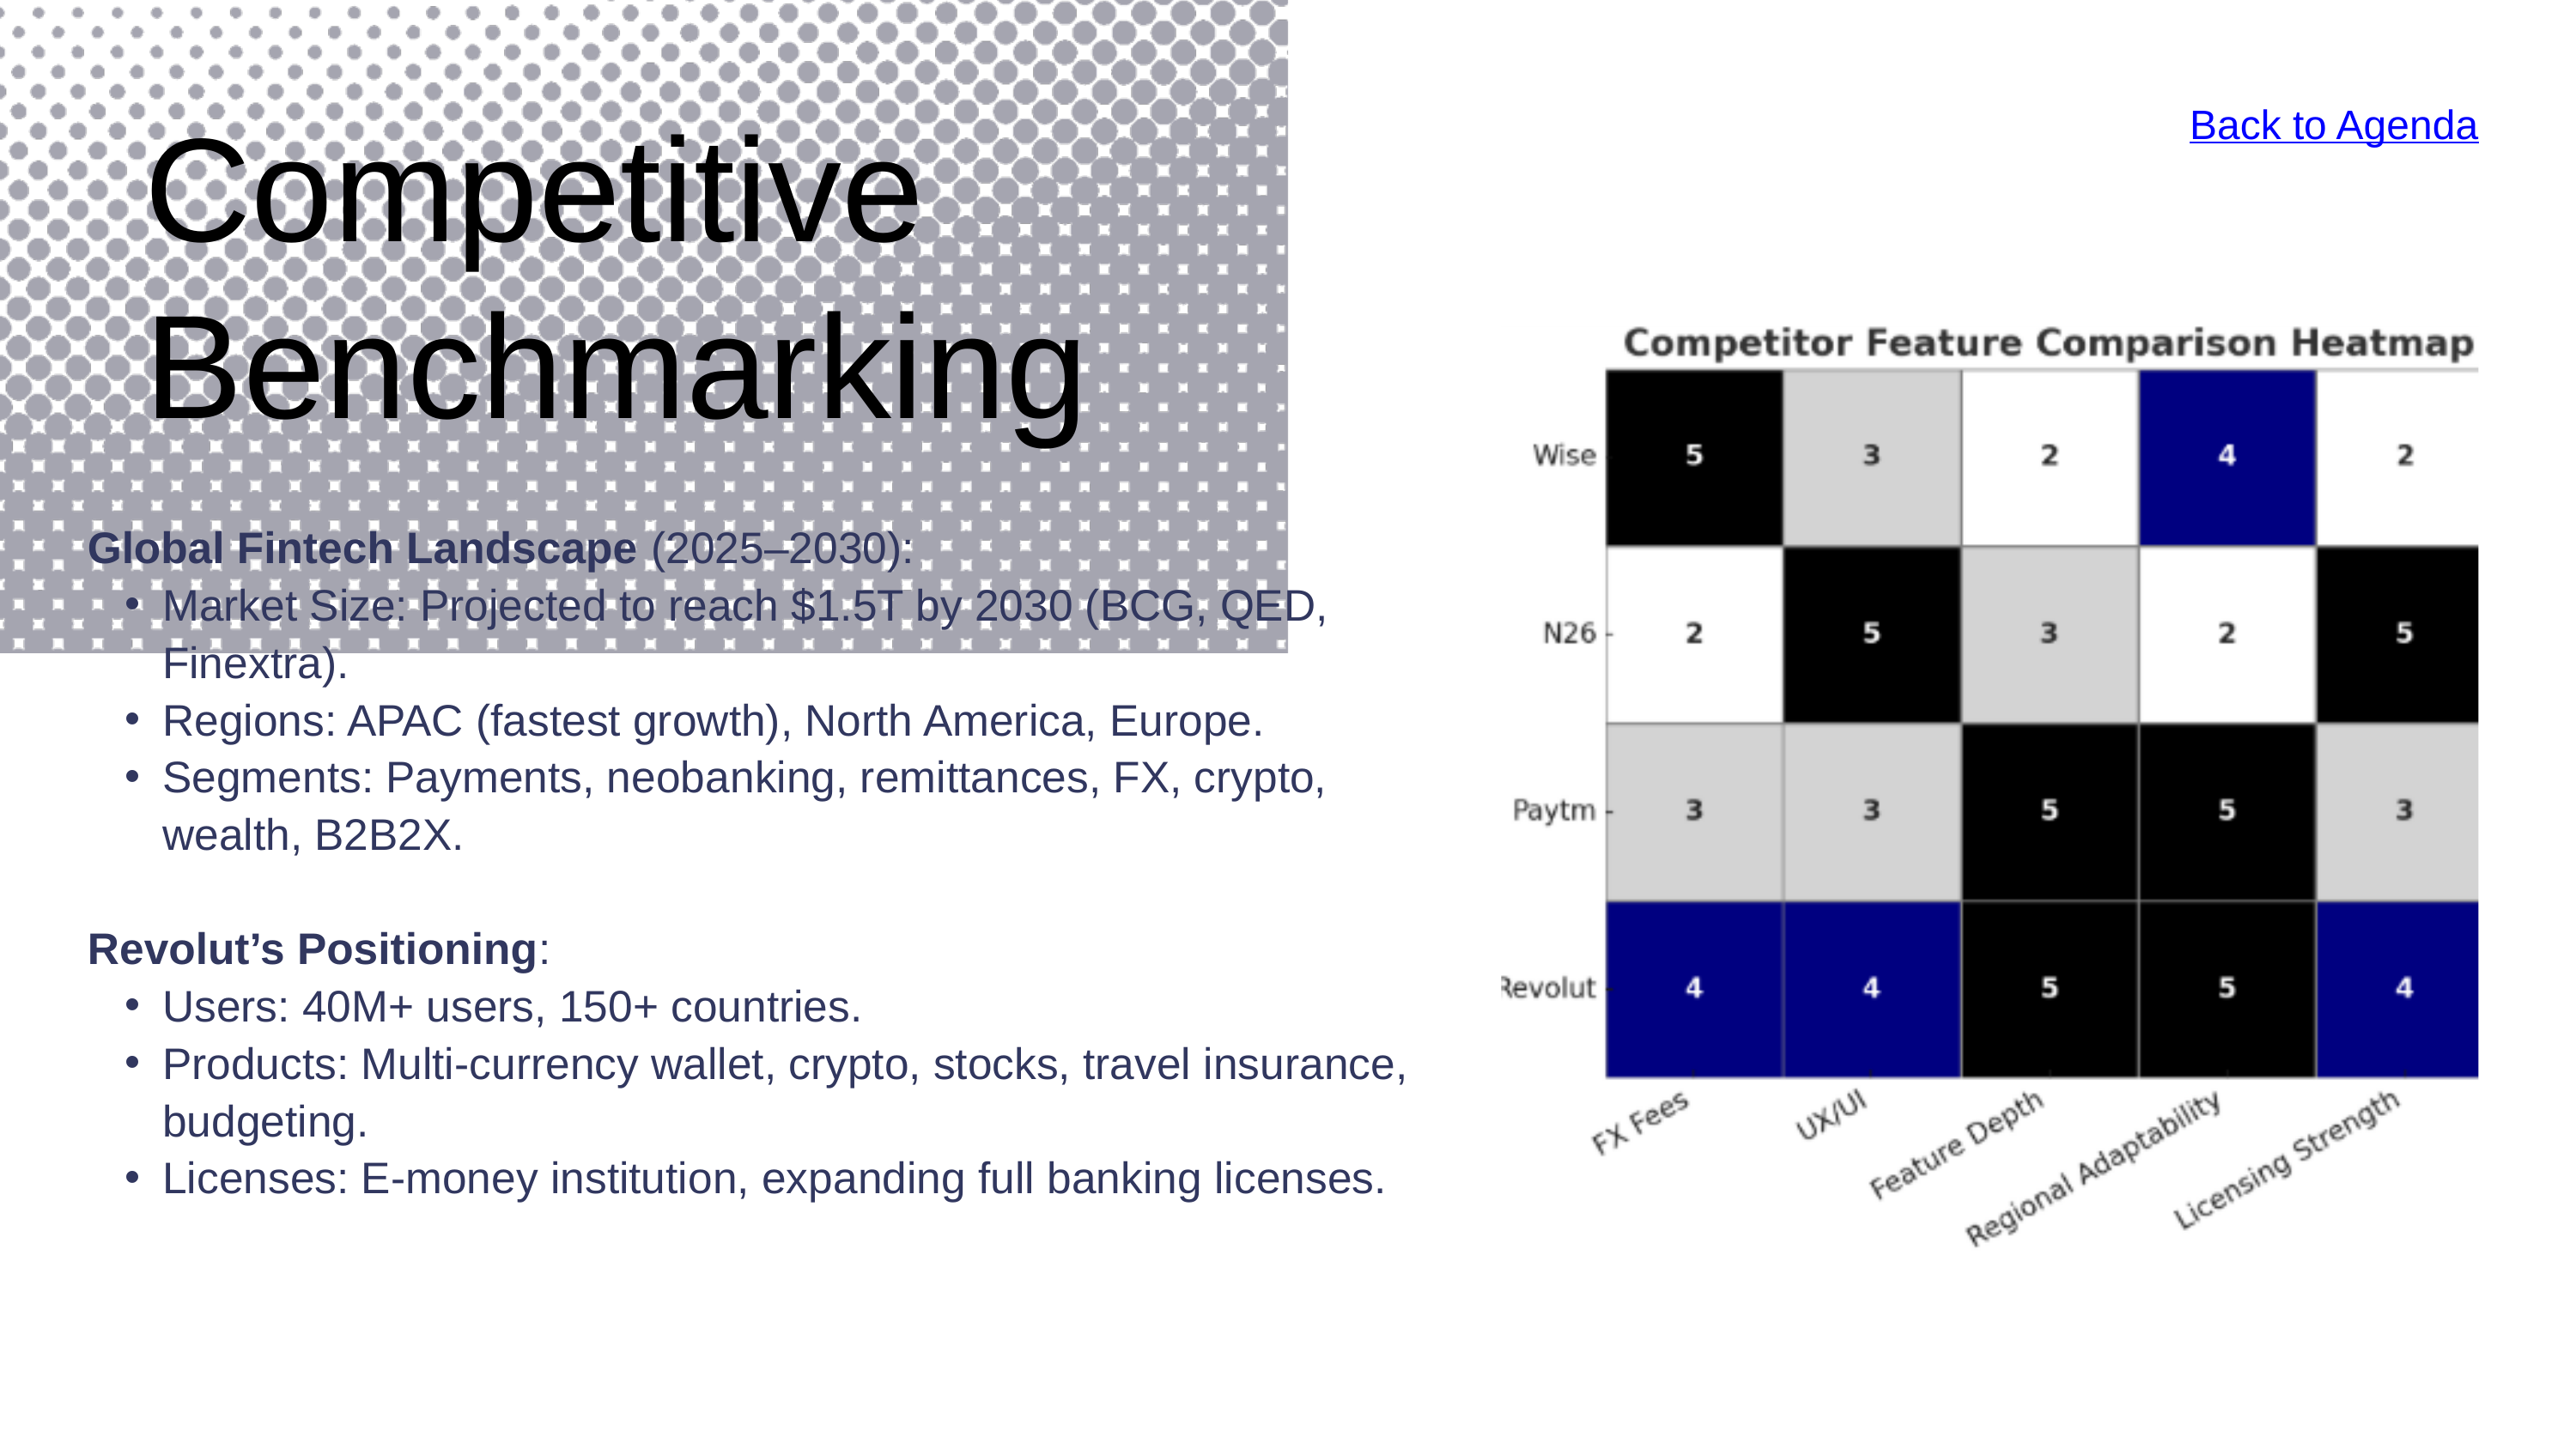

Competitive Benchmarking
Back to Agenda

Global Fintech Landscape (2025–2030):
Market Size: Projected to reach $1.5T by 2030 (BCG, QED, Finextra).
Regions: APAC (fastest growth), North America, Europe.
Segments: Payments, neobanking, remittances, FX, crypto, wealth, B2B2X.

Revolut’s Positioning:
Users: 40M+ users, 150+ countries.
Products: Multi-currency wallet, crypto, stocks, travel insurance, budgeting.
Licenses: E-money institution, expanding full banking licenses.